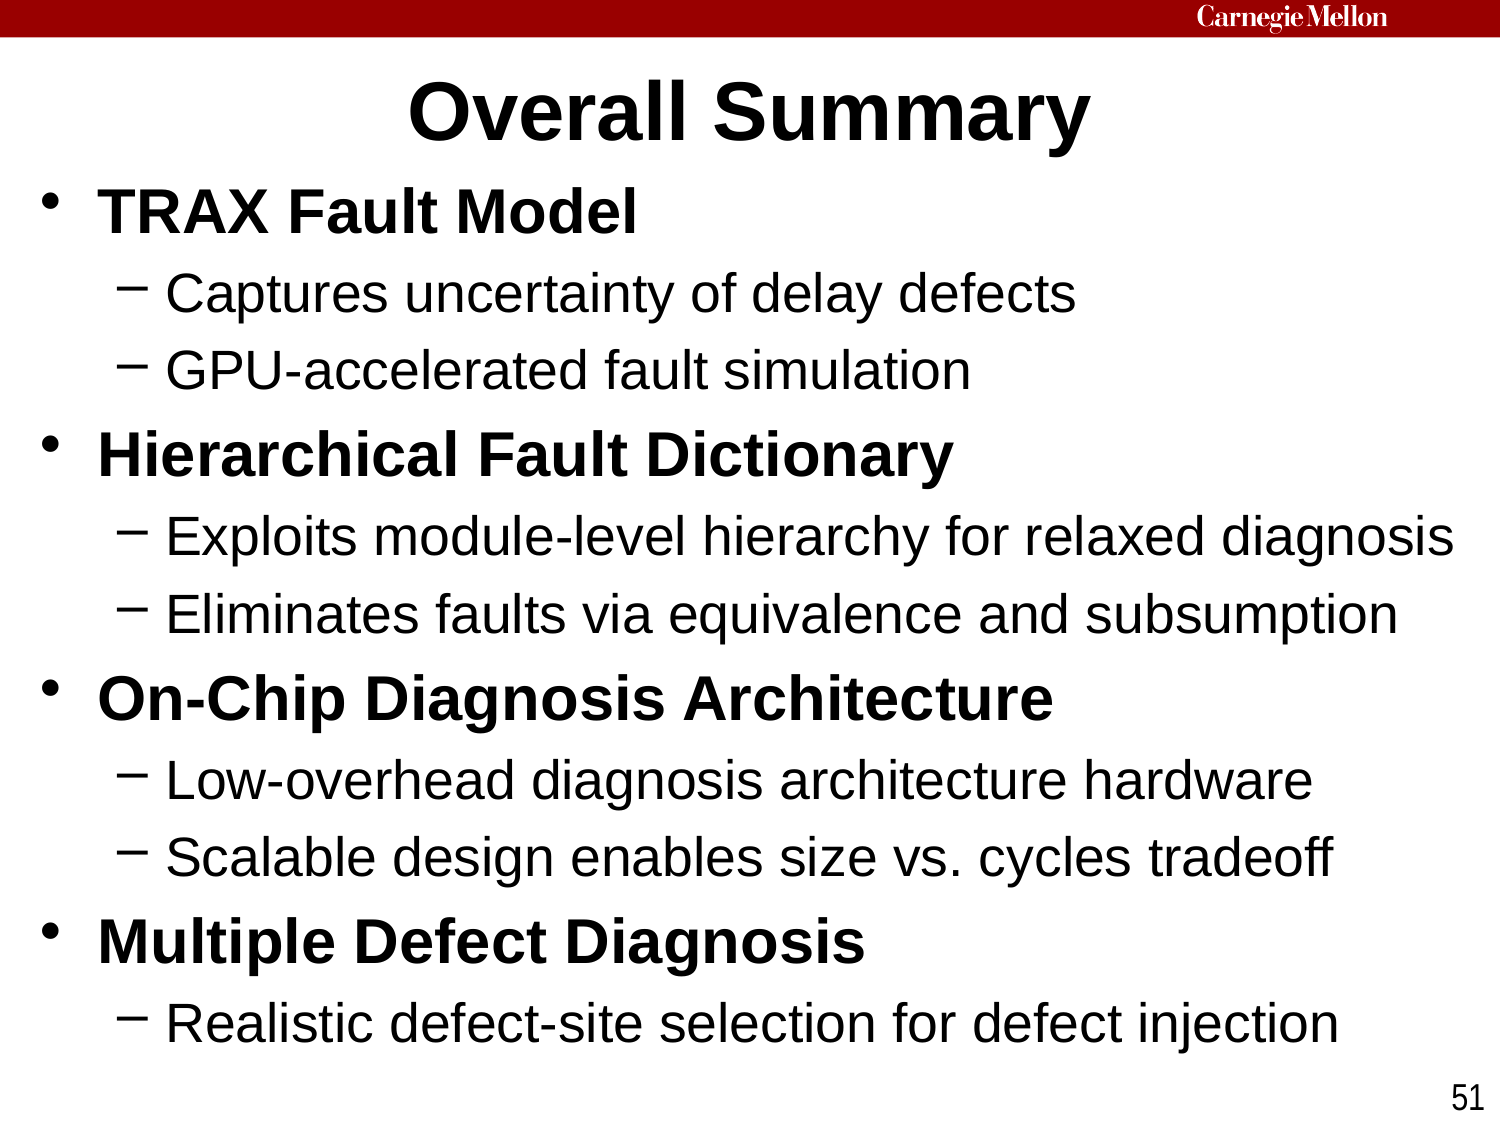

# Overall Summary
TRAX Fault Model
Captures uncertainty of delay defects
GPU-accelerated fault simulation
Hierarchical Fault Dictionary
Exploits module-level hierarchy for relaxed diagnosis
Eliminates faults via equivalence and subsumption
On-Chip Diagnosis Architecture
Low-overhead diagnosis architecture hardware
Scalable design enables size vs. cycles tradeoff
Multiple Defect Diagnosis
Realistic defect-site selection for defect injection
51